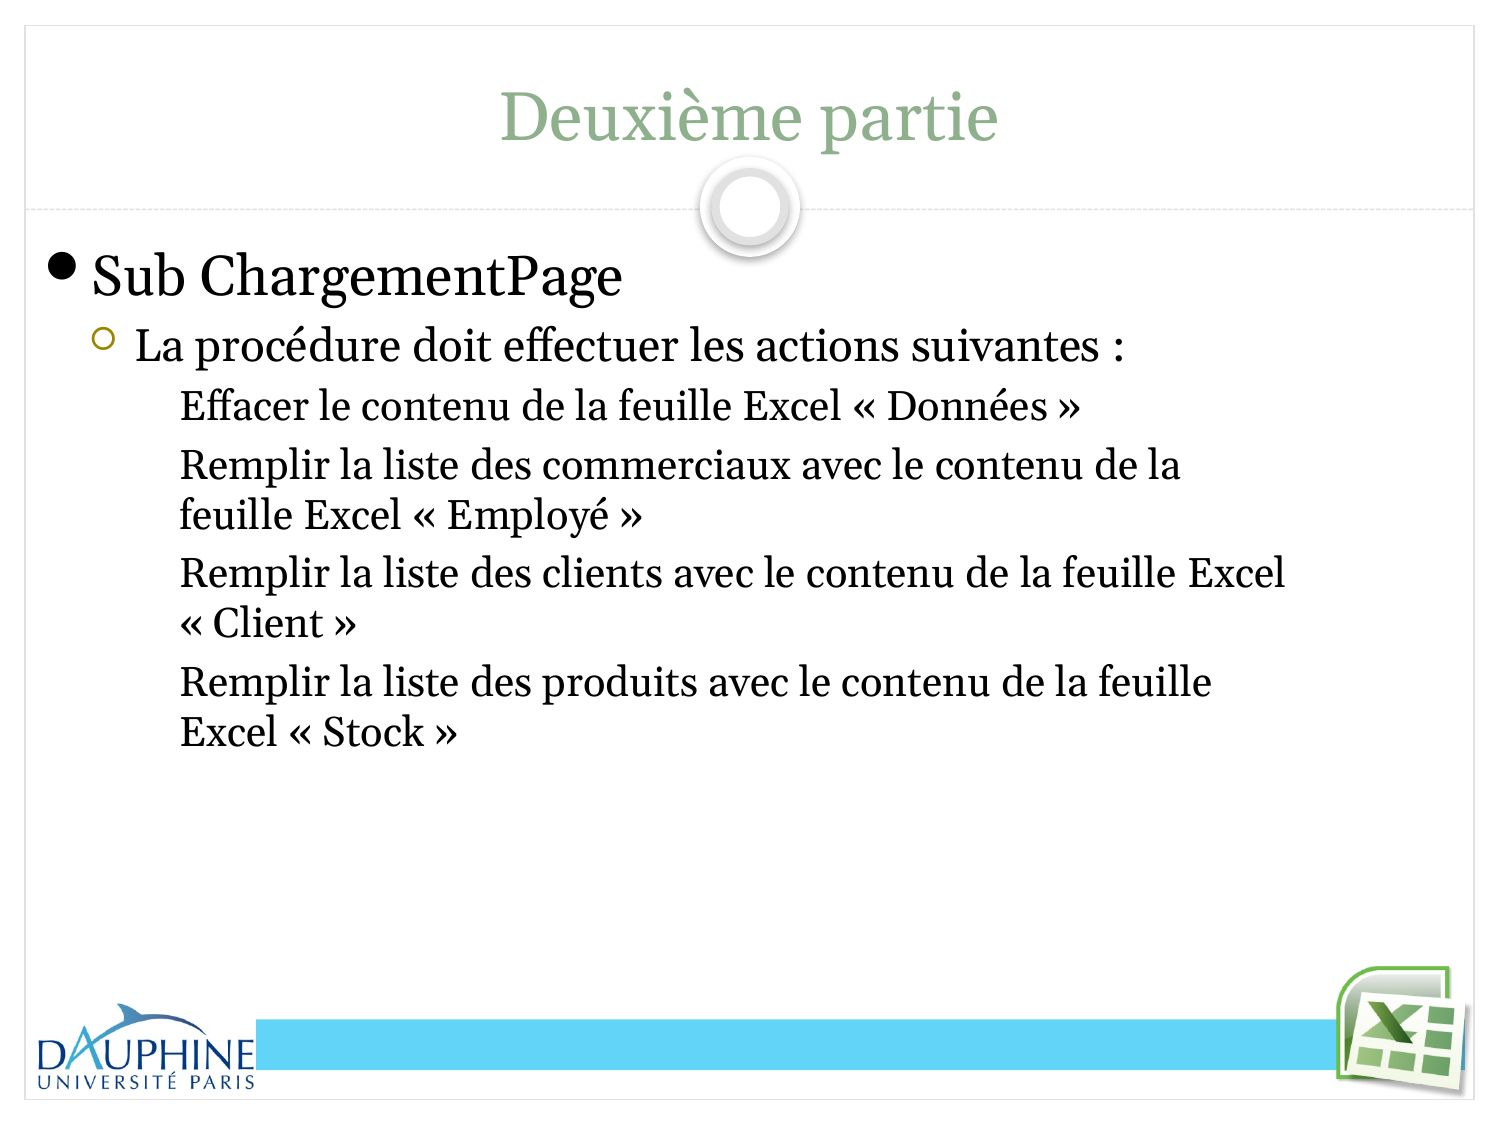

# Deuxième partie
Sub ChargementPage
La procédure doit effectuer les actions suivantes :
Effacer le contenu de la feuille Excel « Données »
Remplir la liste des commerciaux avec le contenu de la feuille Excel « Employé »
Remplir la liste des clients avec le contenu de la feuille Excel « Client »
Remplir la liste des produits avec le contenu de la feuille Excel « Stock »